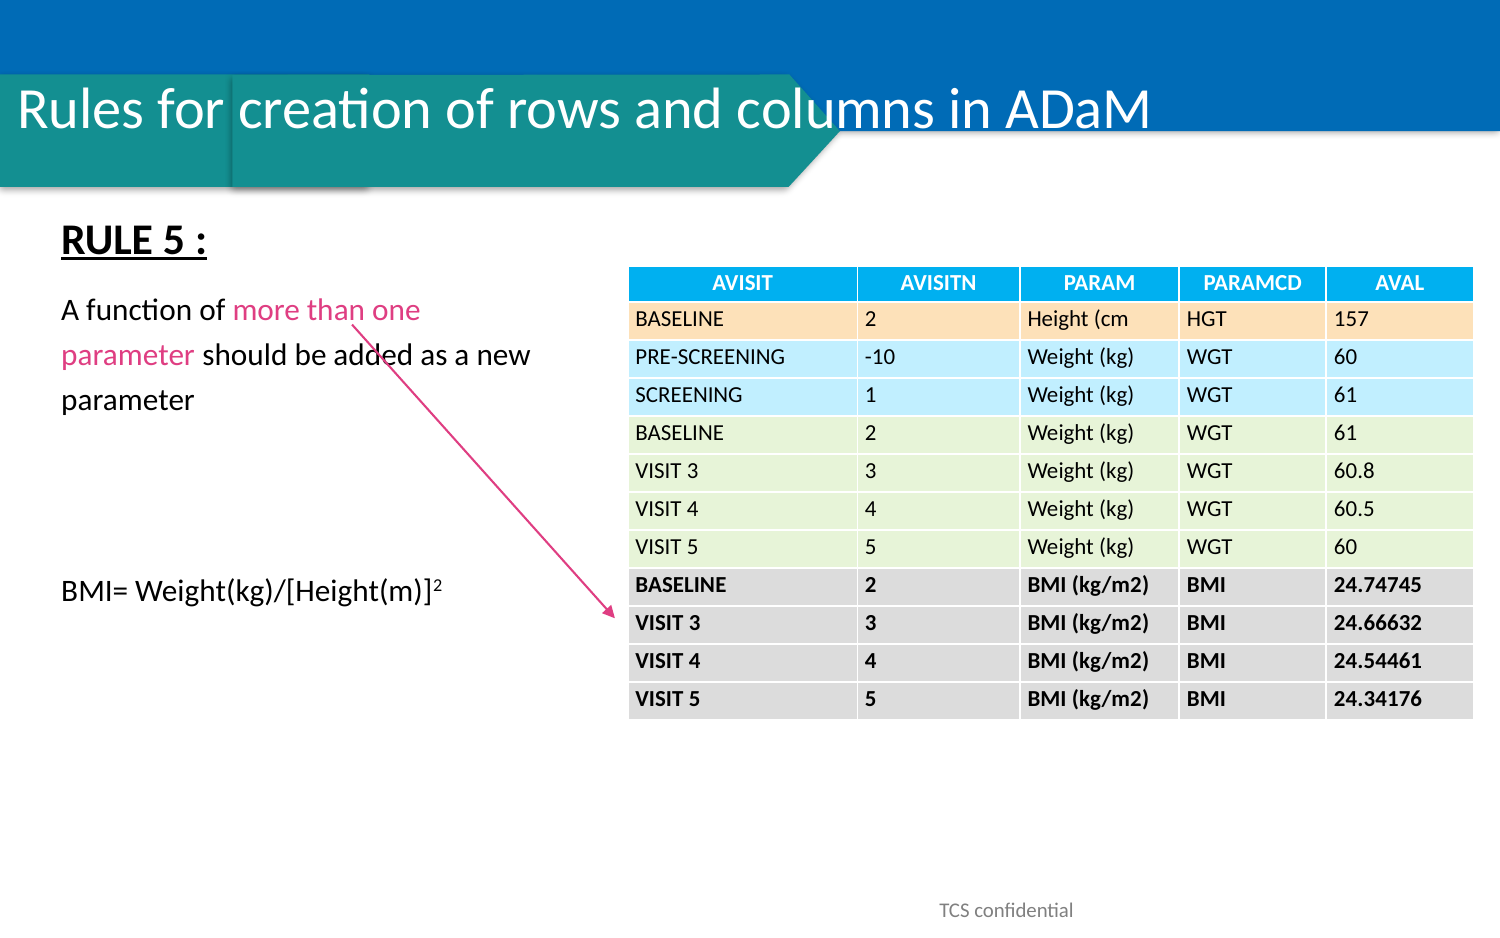

# Rules for creation of rows and columns in ADaM
Rule 5 :
A function of more than one parameter should be added as a new parameter

BMI= Weight(kg)/[Height(m)]2
| AVISIT | AVISITN | PARAM | PARAMCD | AVAL |
| --- | --- | --- | --- | --- |
| BASELINE | 2 | Height (cm | HGT | 157 |
| PRE-SCREENING | -10 | Weight (kg) | WGT | 60 |
| SCREENING | 1 | Weight (kg) | WGT | 61 |
| BASELINE | 2 | Weight (kg) | WGT | 61 |
| VISIT 3 | 3 | Weight (kg) | WGT | 60.8 |
| VISIT 4 | 4 | Weight (kg) | WGT | 60.5 |
| VISIT 5 | 5 | Weight (kg) | WGT | 60 |
| BASELINE | 2 | BMI (kg/m2) | BMI | 24.74745 |
| VISIT 3 | 3 | BMI (kg/m2) | BMI | 24.66632 |
| VISIT 4 | 4 | BMI (kg/m2) | BMI | 24.54461 |
| VISIT 5 | 5 | BMI (kg/m2) | BMI | 24.34176 |
TCS confidential